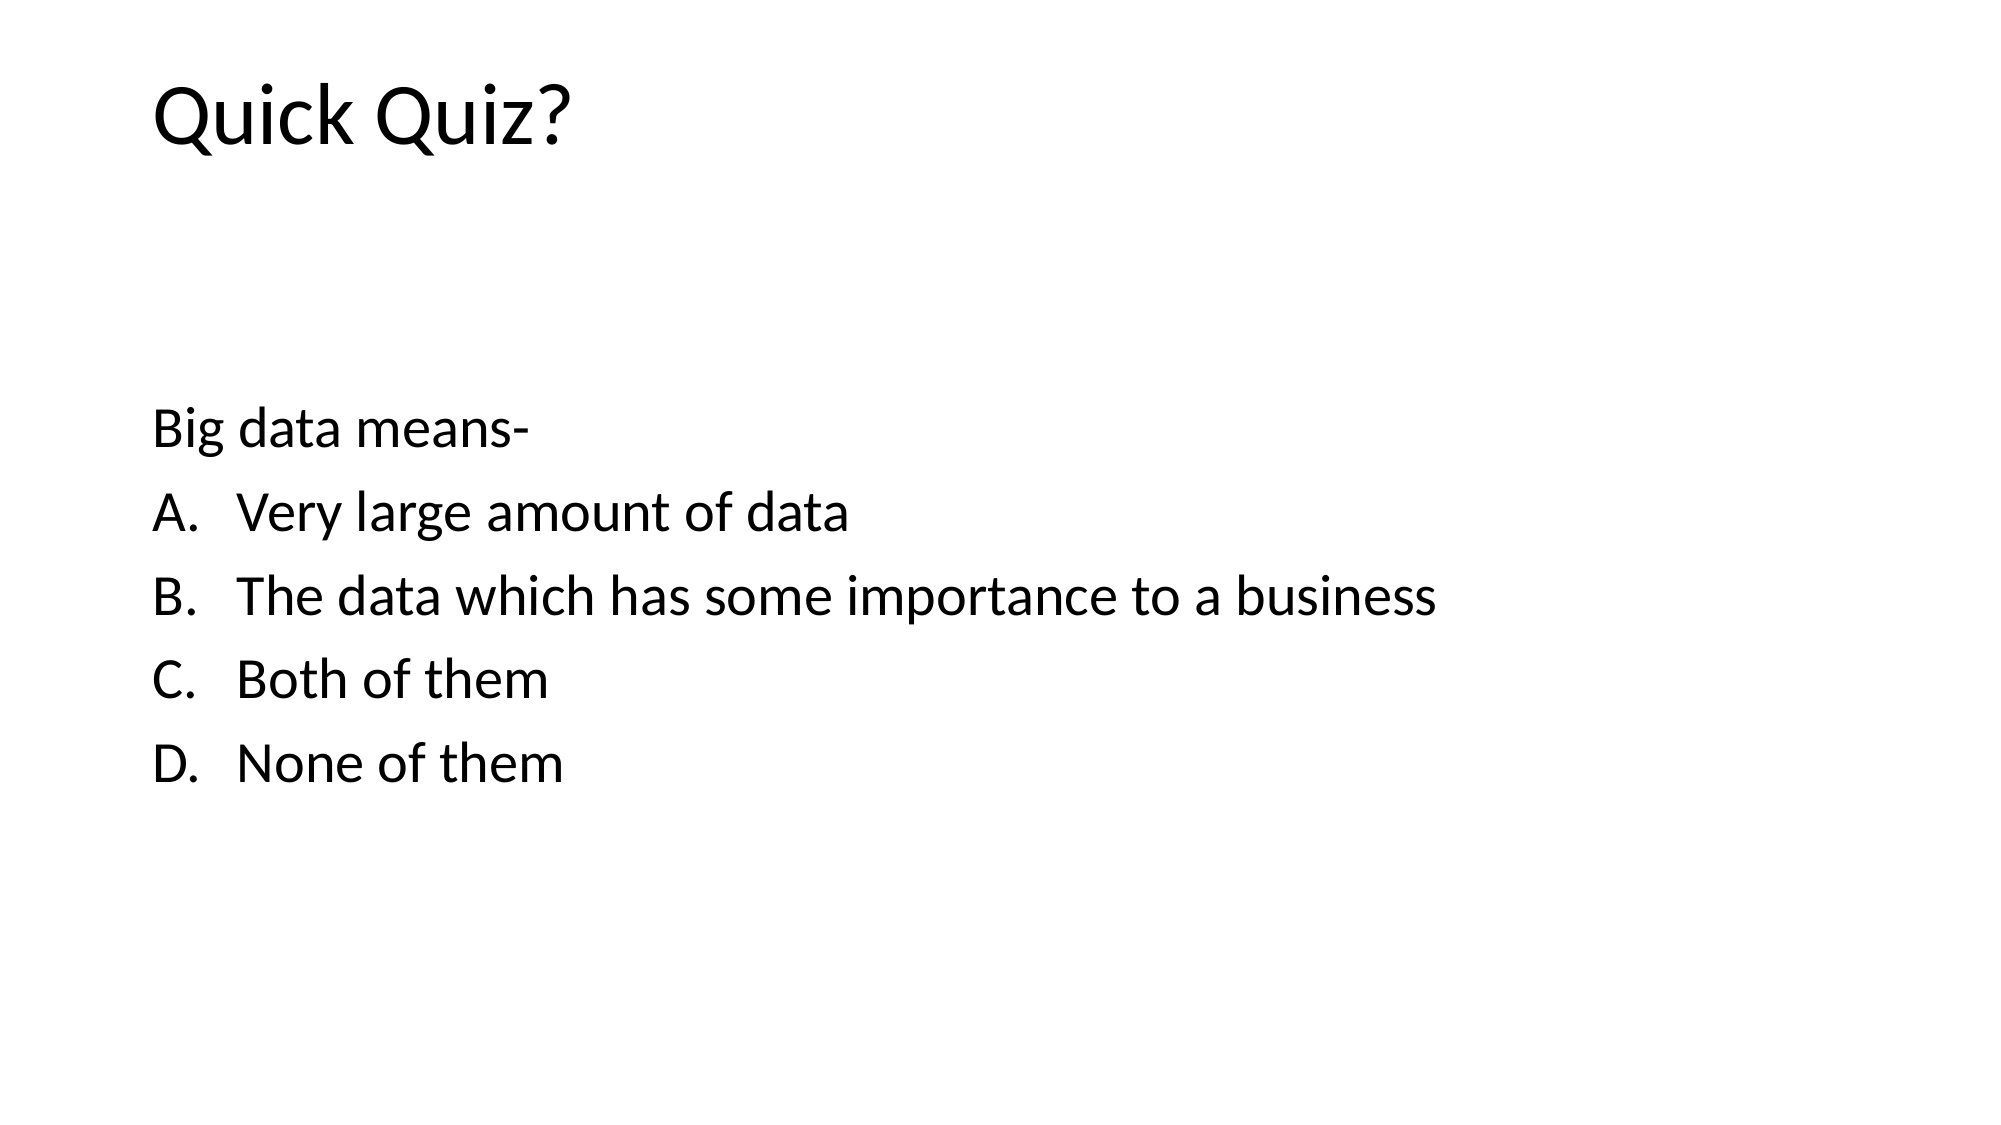

# Quick Quiz?

Big data means-
Very large amount of data
The data which has some importance to a business
Both of them
None of them